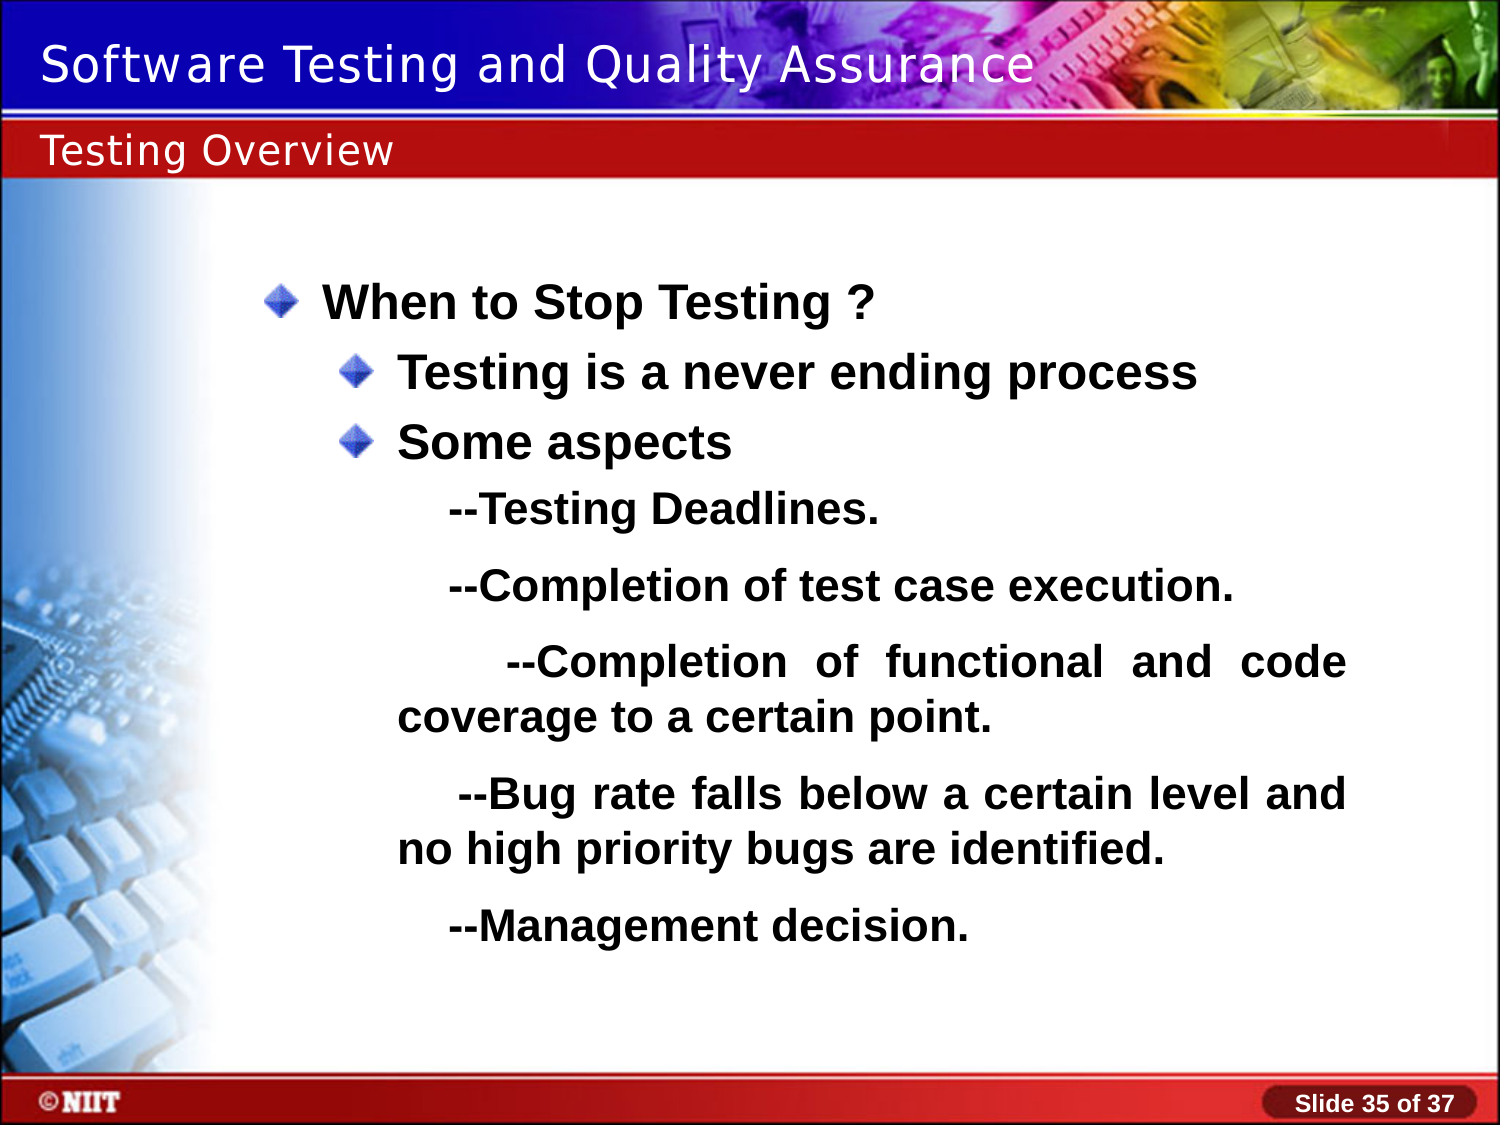

Testing Overview
When to Stop Testing ?
Testing is a never ending process
Some aspects
	    --Testing Deadlines.
	    --Completion of test case execution.
	    --Completion of functional and code coverage to a certain point.
	    --Bug rate falls below a certain level and no high priority bugs are identified.
	    --Management decision.